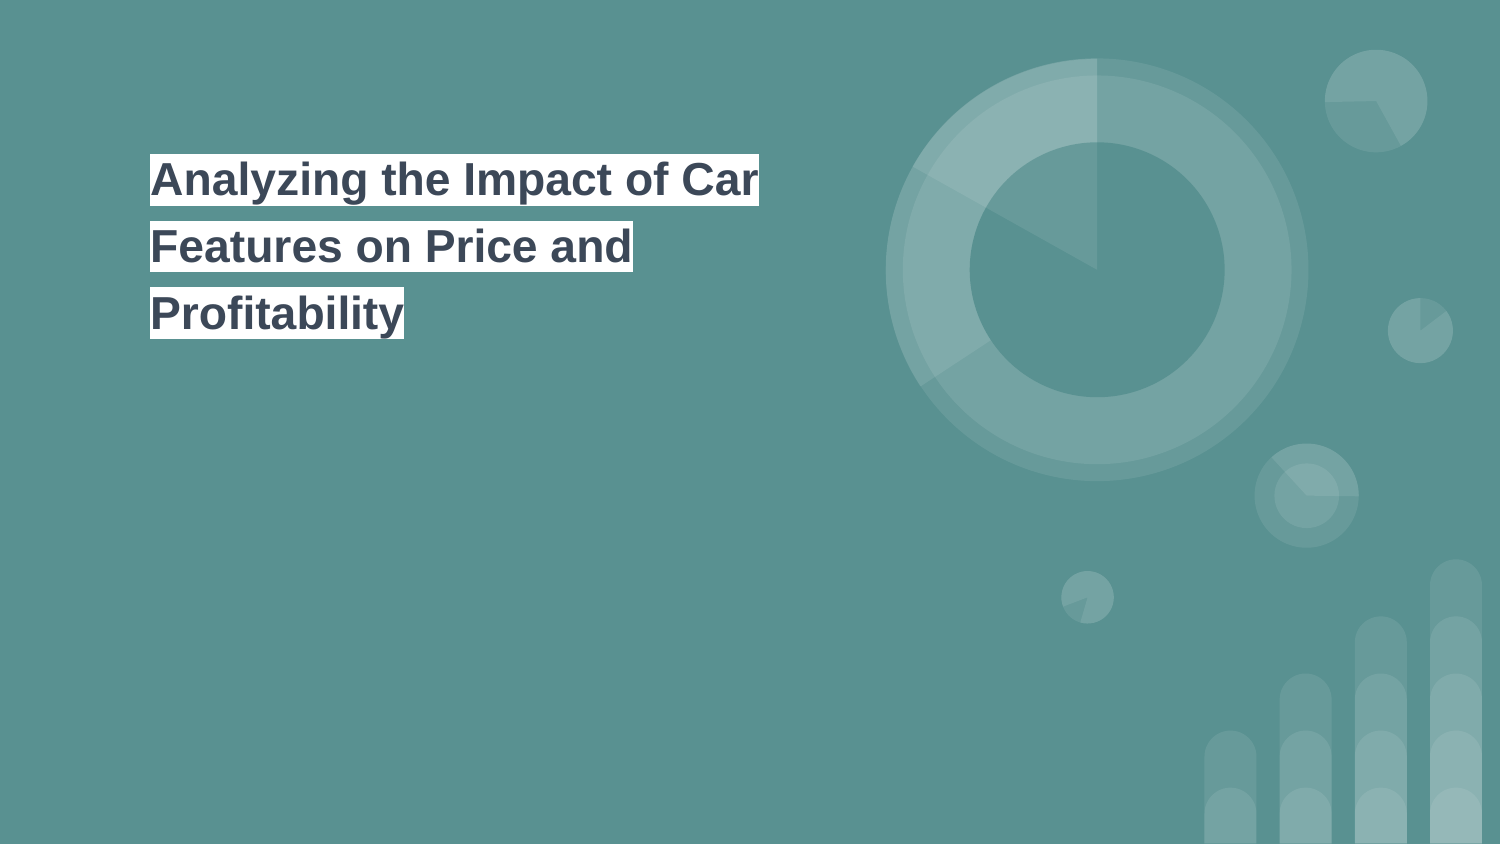

# Analyzing the Impact of Car Features on Price and Profitability